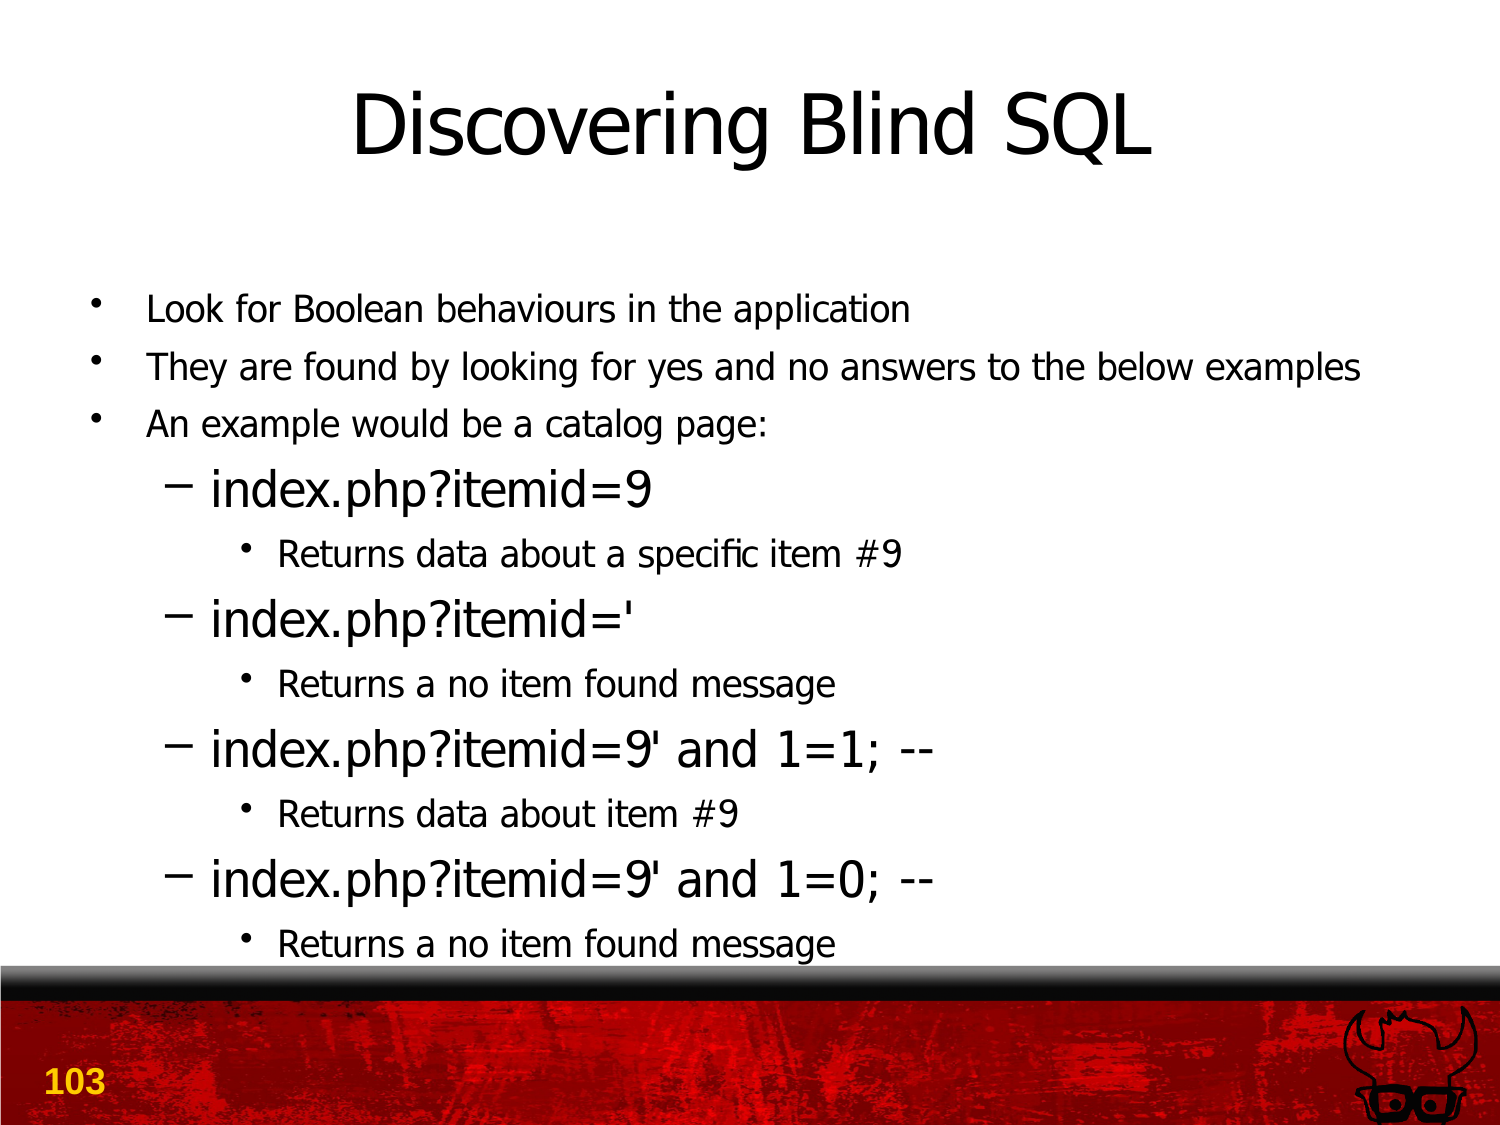

# Discovering Blind SQL
Look for Boolean behaviours in the application
They are found by looking for yes and no answers to the below examples
An example would be a catalog page:
index.php?itemid=9
Returns data about a specific item #9
index.php?itemid='
Returns a no item found message
index.php?itemid=9' and 1=1; --
Returns data about item #9
index.php?itemid=9' and 1=0; --
Returns a no item found message